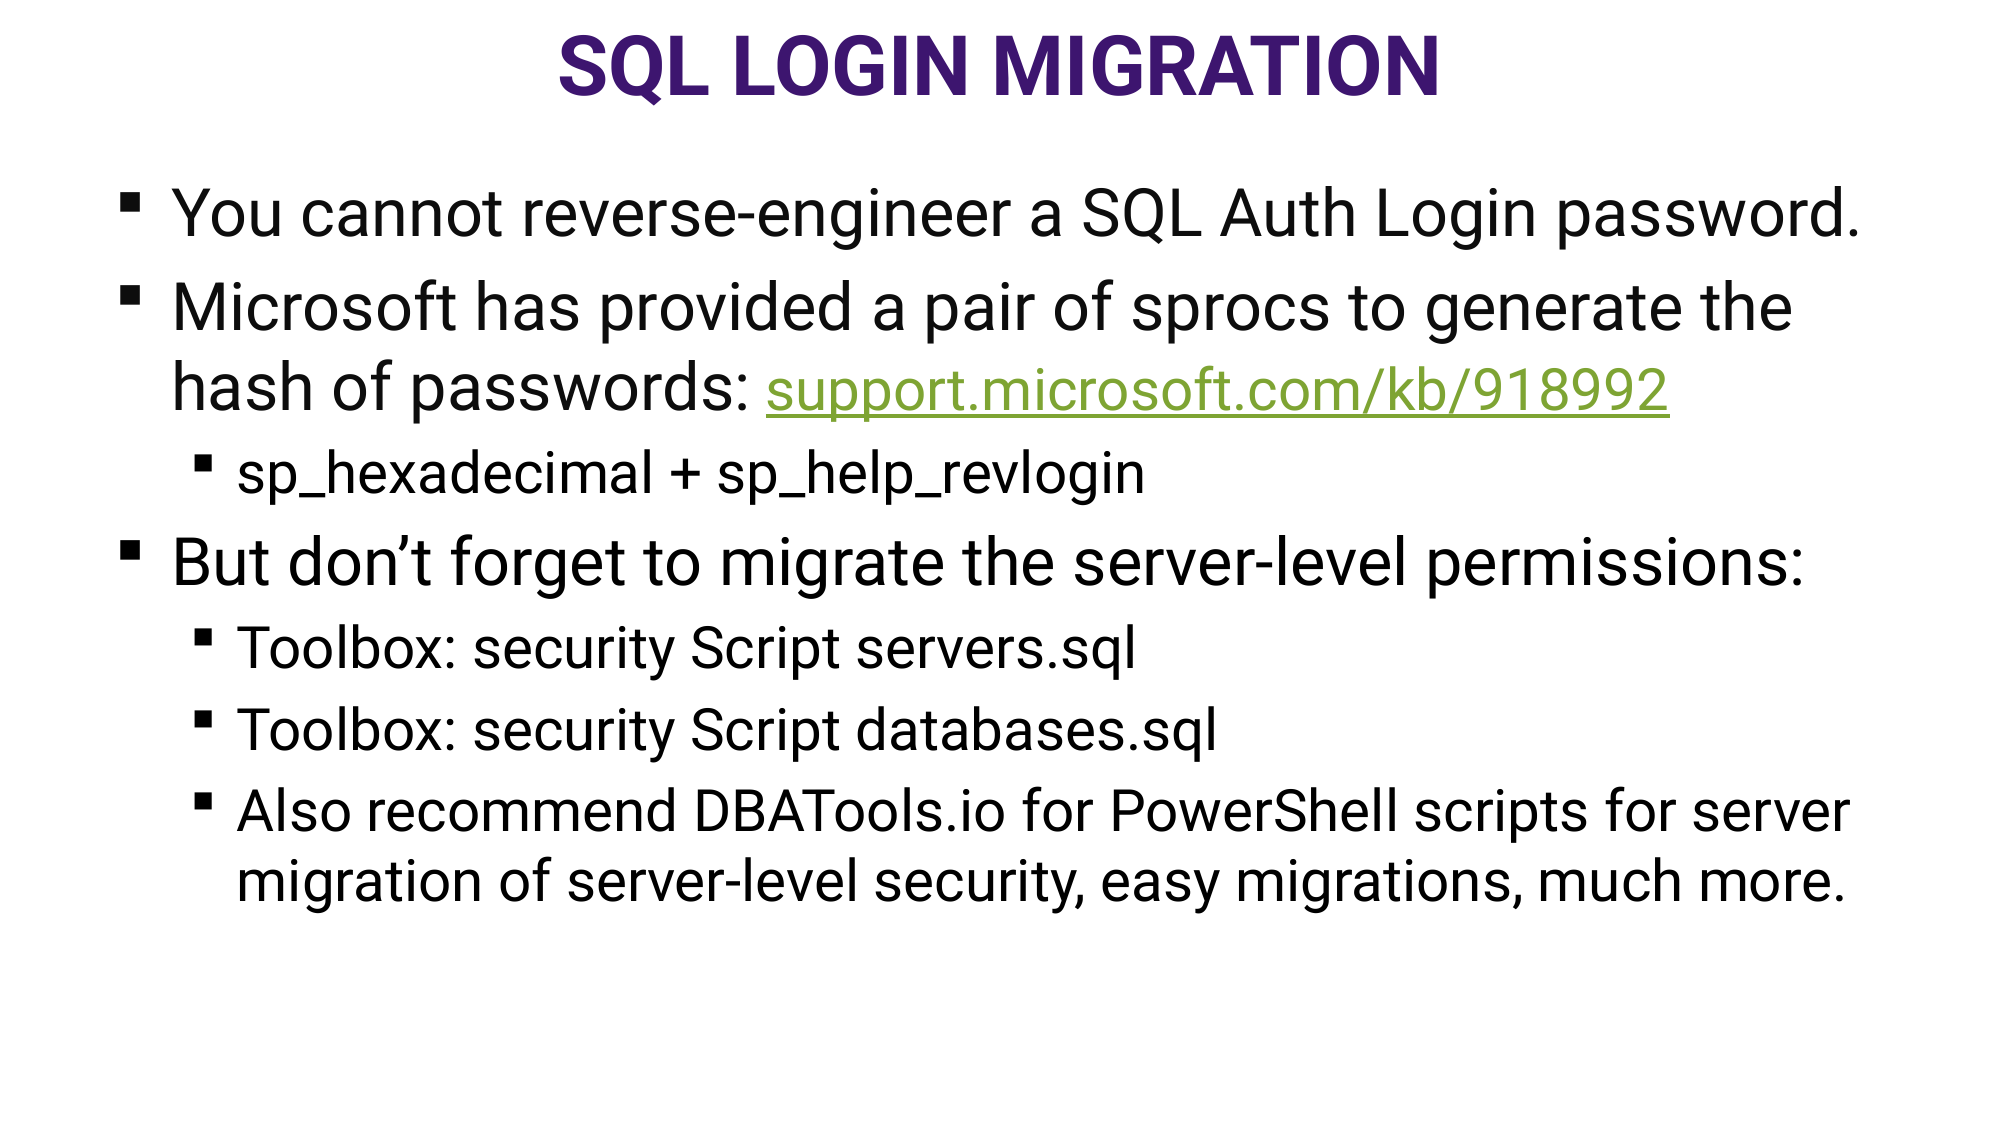

# Sql login migration
You cannot reverse-engineer a SQL Auth Login password.
Microsoft has provided a pair of sprocs to generate the hash of passwords: support.microsoft.com/kb/918992
sp_hexadecimal + sp_help_revlogin
But don’t forget to migrate the server-level permissions:
Toolbox: security Script servers.sql
Toolbox: security Script databases.sql
Also recommend DBATools.io for PowerShell scripts for server migration of server-level security, easy migrations, much more.